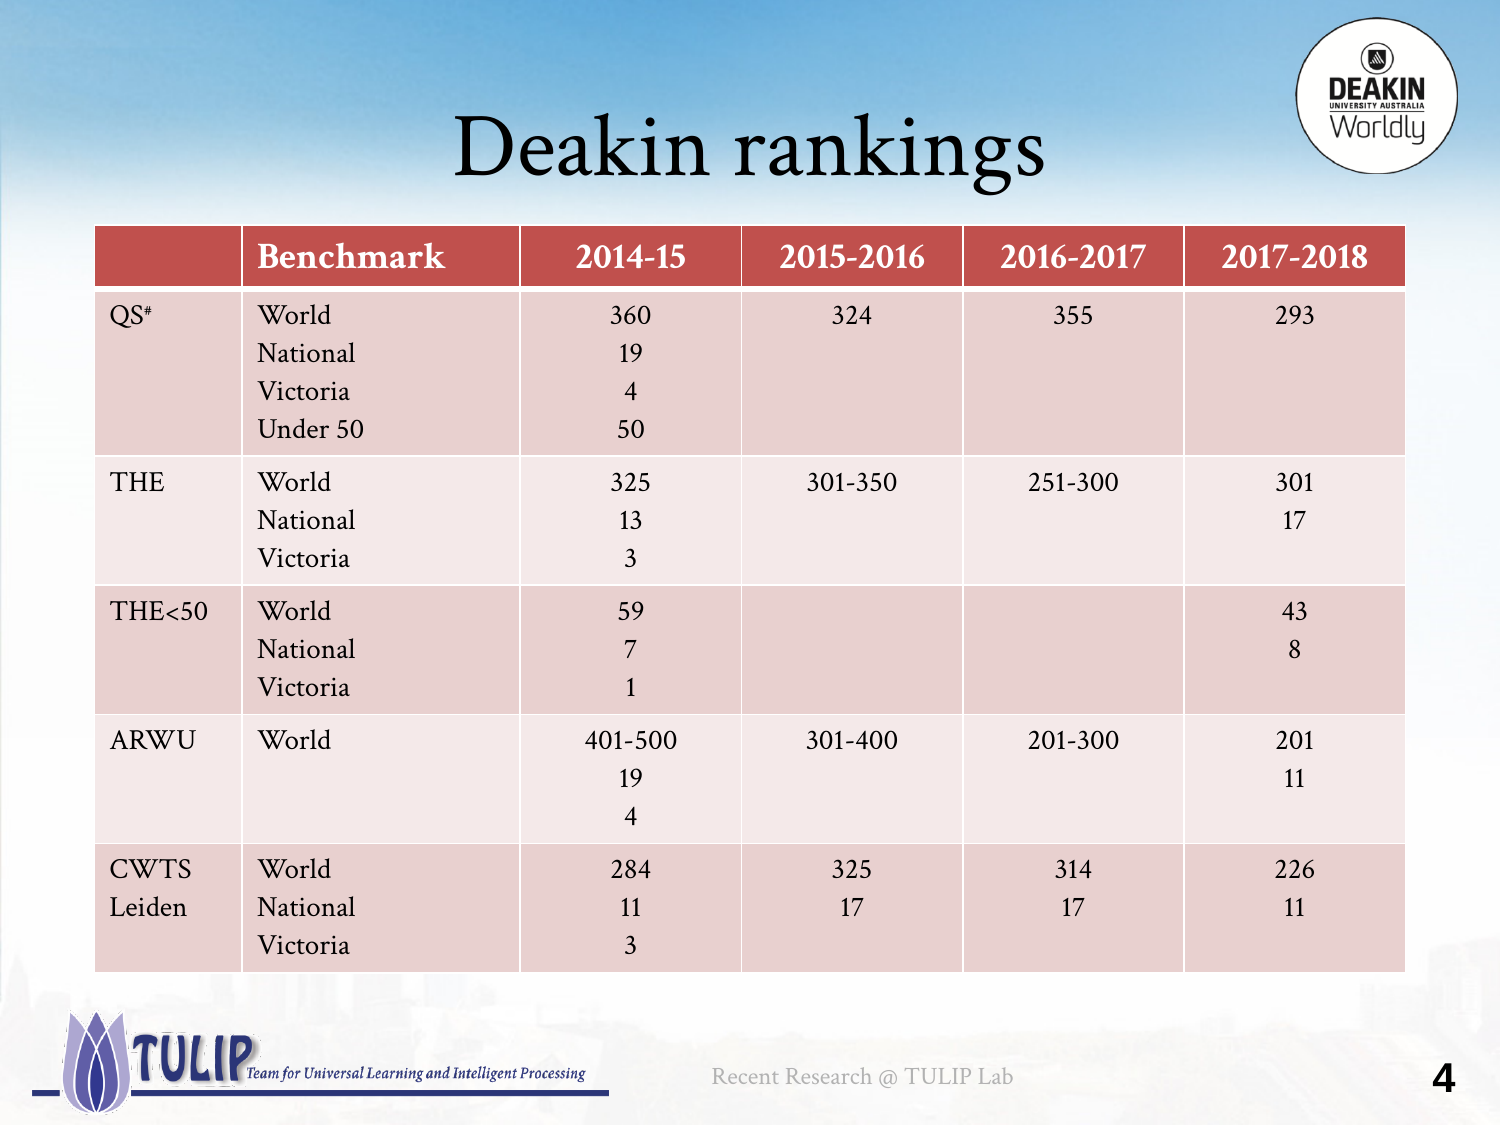

# Deakin rankings
|  | Benchmark | 2014-15 | 2015-2016 | 2016-2017 | 2017-2018 |
| --- | --- | --- | --- | --- | --- |
| QS# | World National Victoria Under 50 | 360 19 4 50 | 324 | 355 | 293 |
| THE | World National Victoria | 325 13 3 | 301-350 | 251-300 | 301 17 |
| THE<50 | World National Victoria | 59 7 1 |  |  | 43 8 |
| ARWU | World | 401-500 19 4 | 301-400 | 201-300 | 201 11 |
| CWTS Leiden | World National Victoria | 284 11 3 | 325 17 | 314 17 | 226 11 |
Recent Research @ TULIP Lab
4